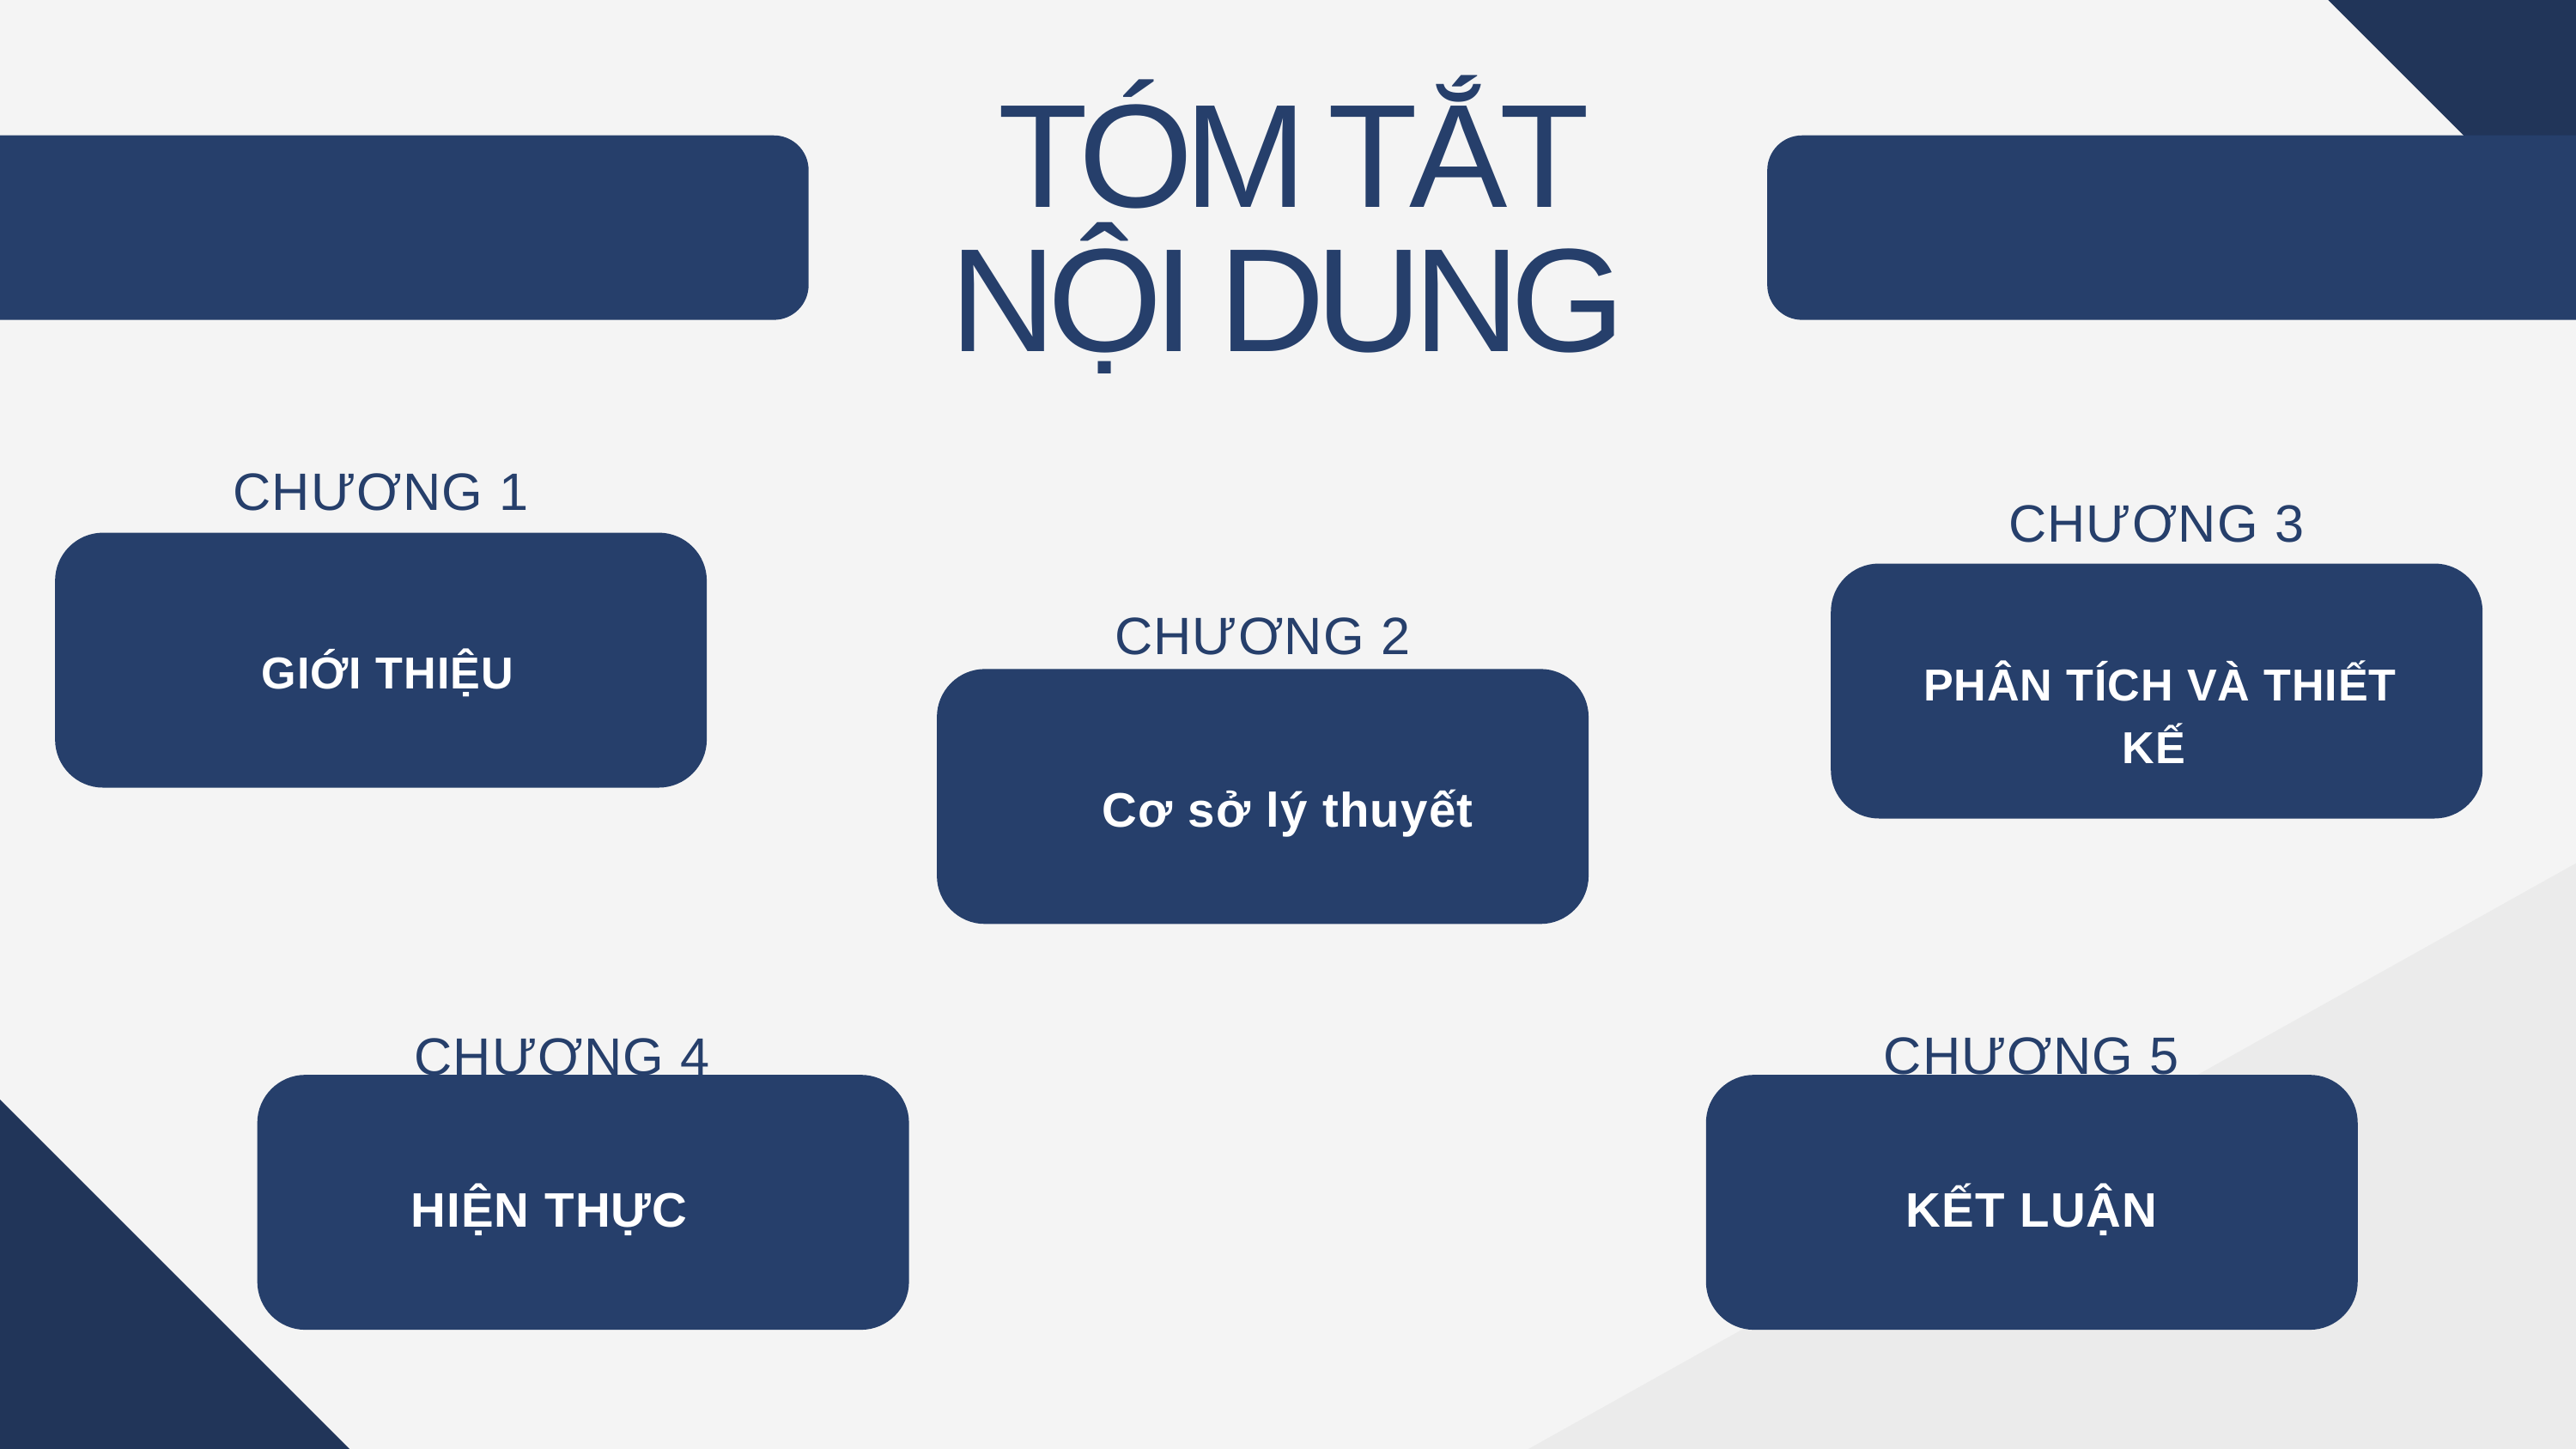

TÓM TẮT NỘI DUNG

CHƯƠNG 1
CHƯƠNG 3

CHƯƠNG 2
 GIỚI THIỆU
 PHÂN TÍCH VÀ THIẾT KẾ

Cơ sở lý thuyết
CHƯƠNG 5
CHƯƠNG 4

HIỆN THỰC
KẾT LUẬN